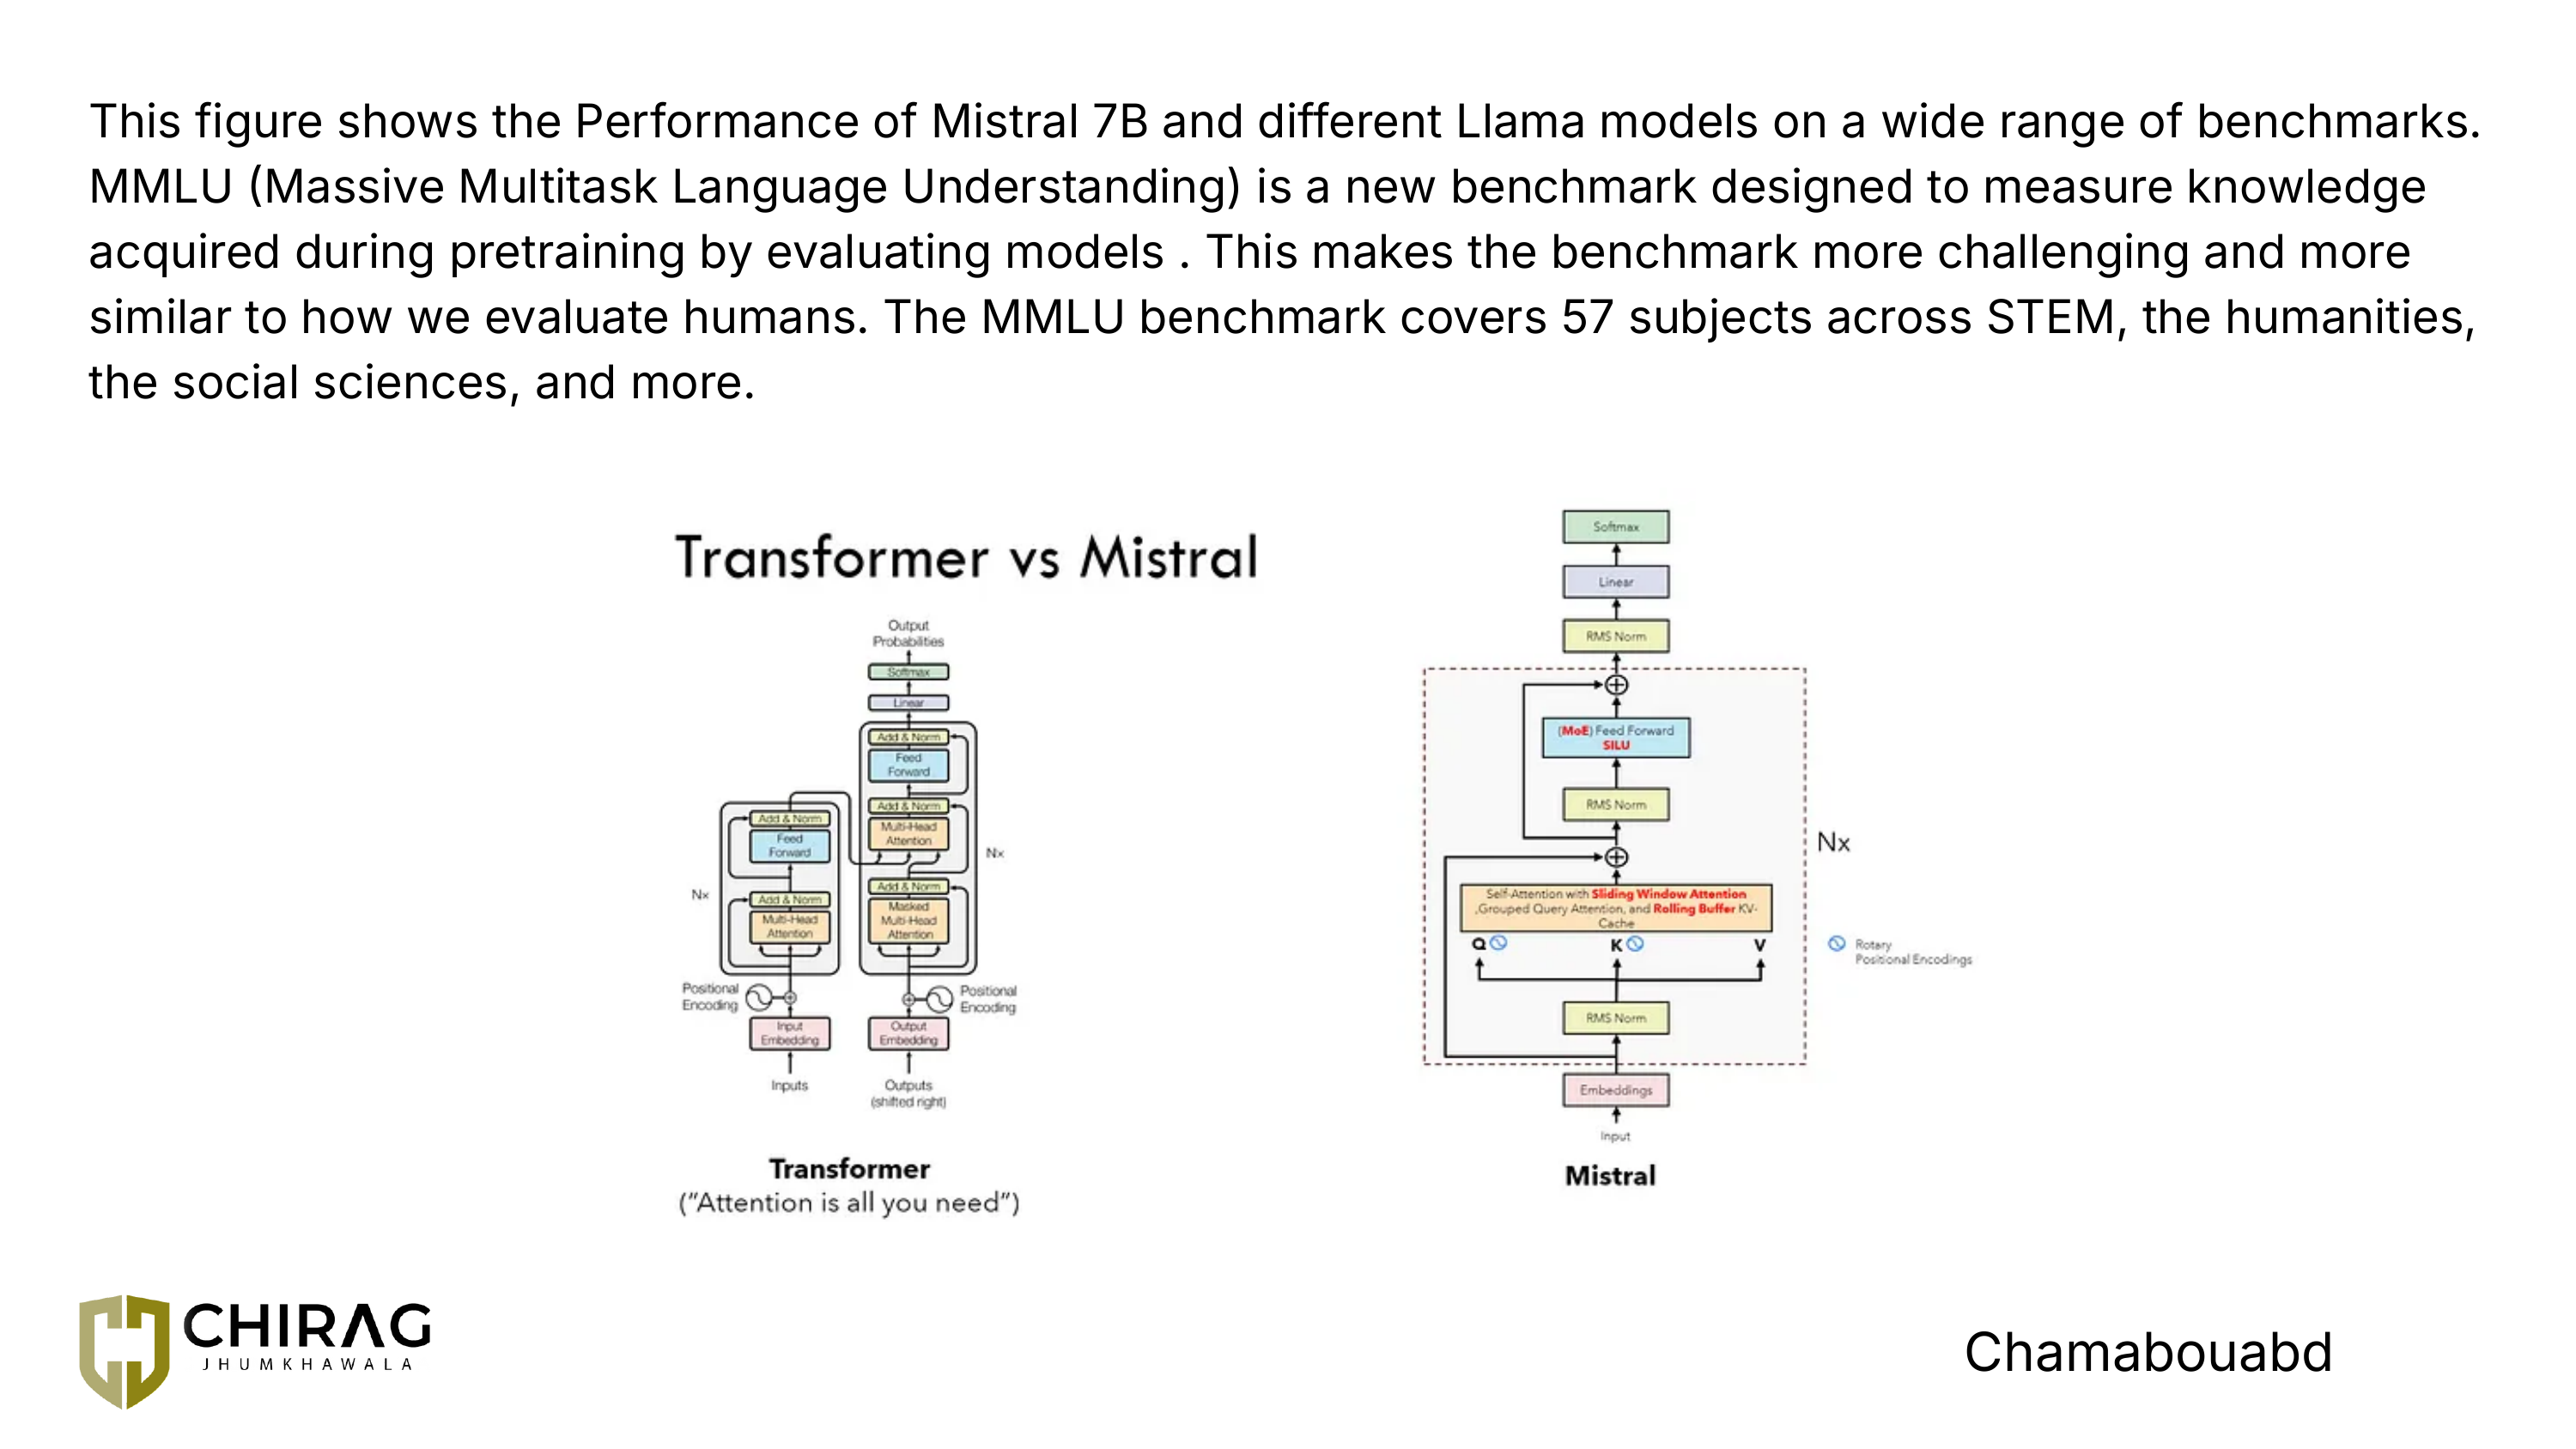

This figure shows the Performance of Mistral 7B and different Llama models on a wide range of benchmarks.
MMLU (Massive Multitask Language Understanding) is a new benchmark designed to measure knowledge acquired during pretraining by evaluating models . This makes the benchmark more challenging and more similar to how we evaluate humans. The MMLU benchmark covers 57 subjects across STEM, the humanities, the social sciences, and more.

Chamabouabd